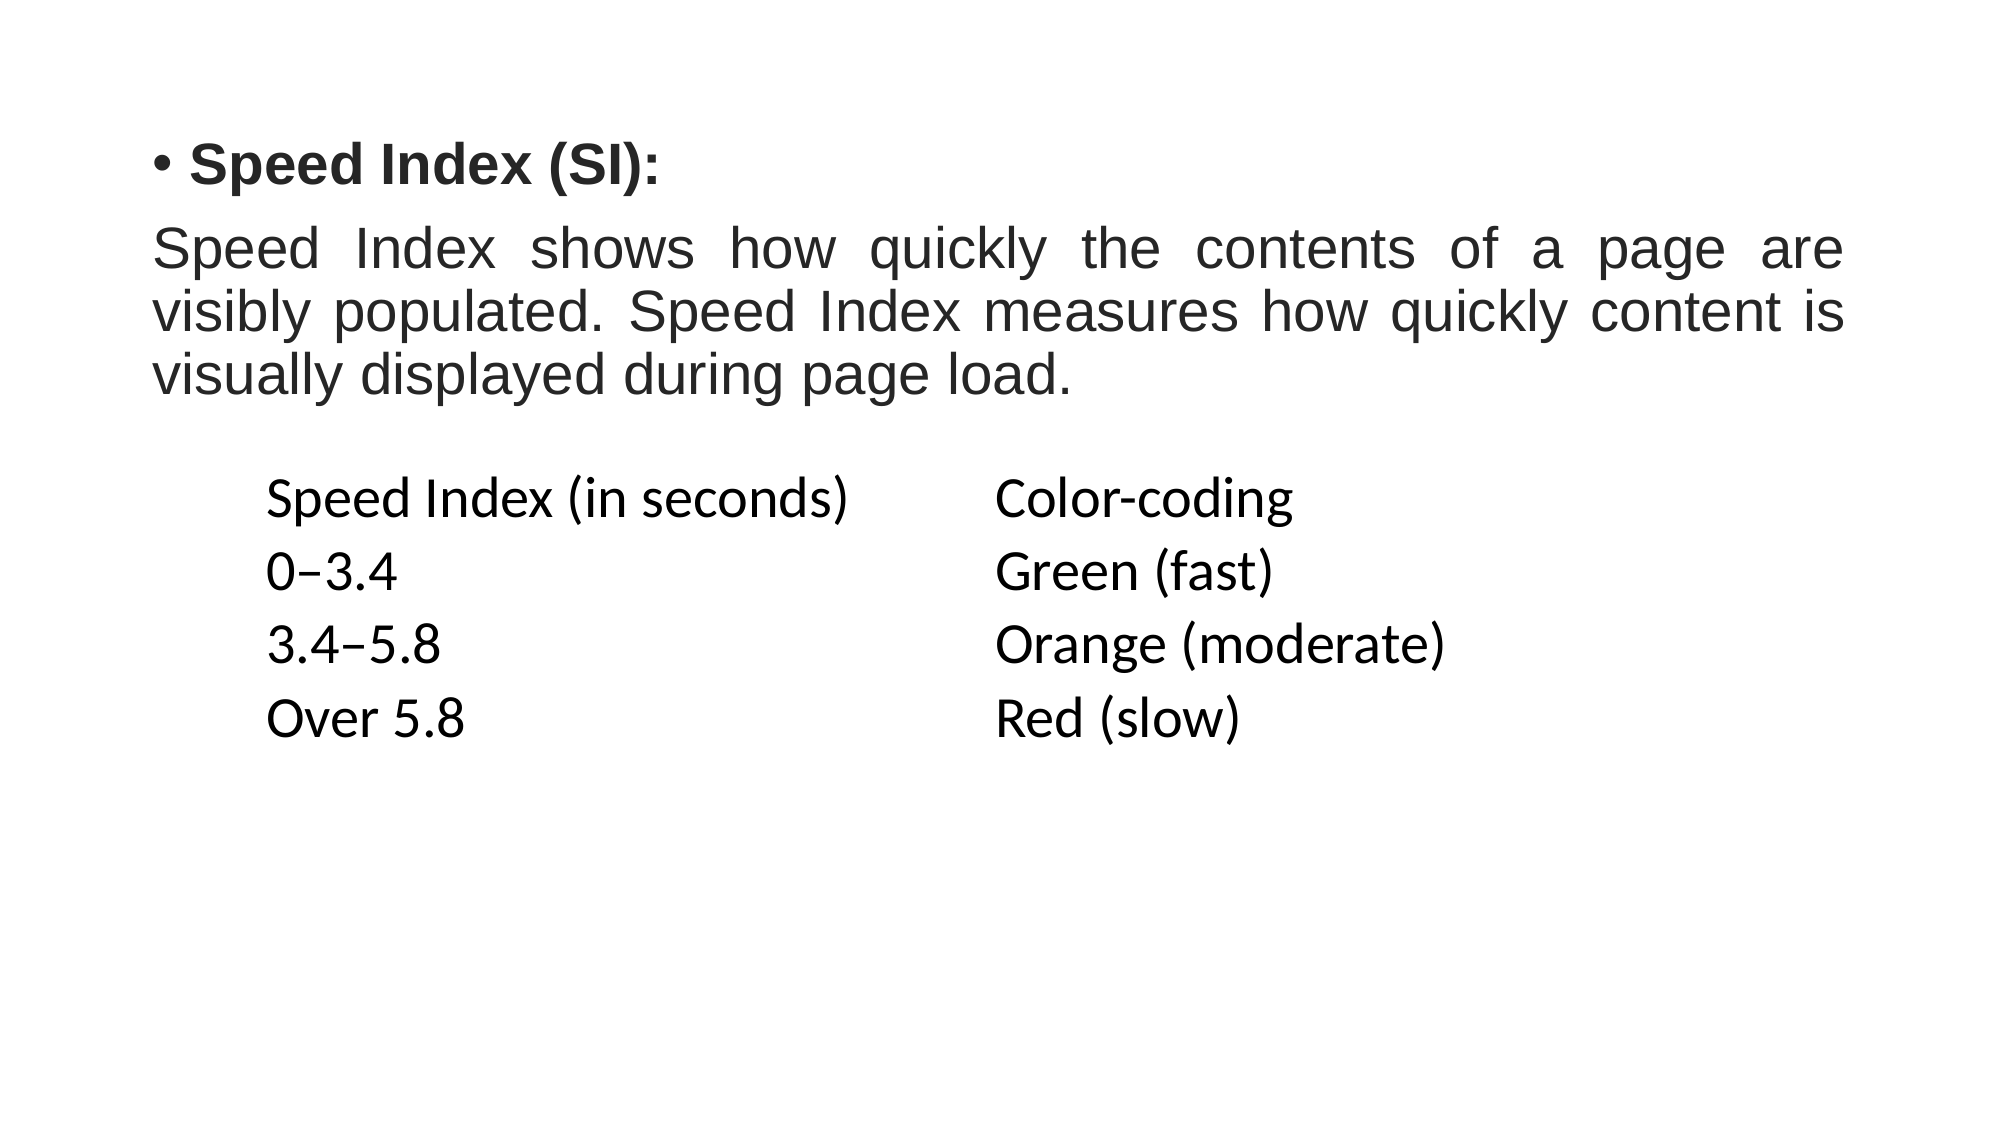

Speed Index (SI):
Speed Index shows how quickly the contents of a page are visibly populated. Speed Index measures how quickly content is visually displayed during page load.
| Speed Index (in seconds) | Color-coding |
| --- | --- |
| 0–3.4 | Green (fast) |
| 3.4–5.8 | Orange (moderate) |
| Over 5.8 | Red (slow) |